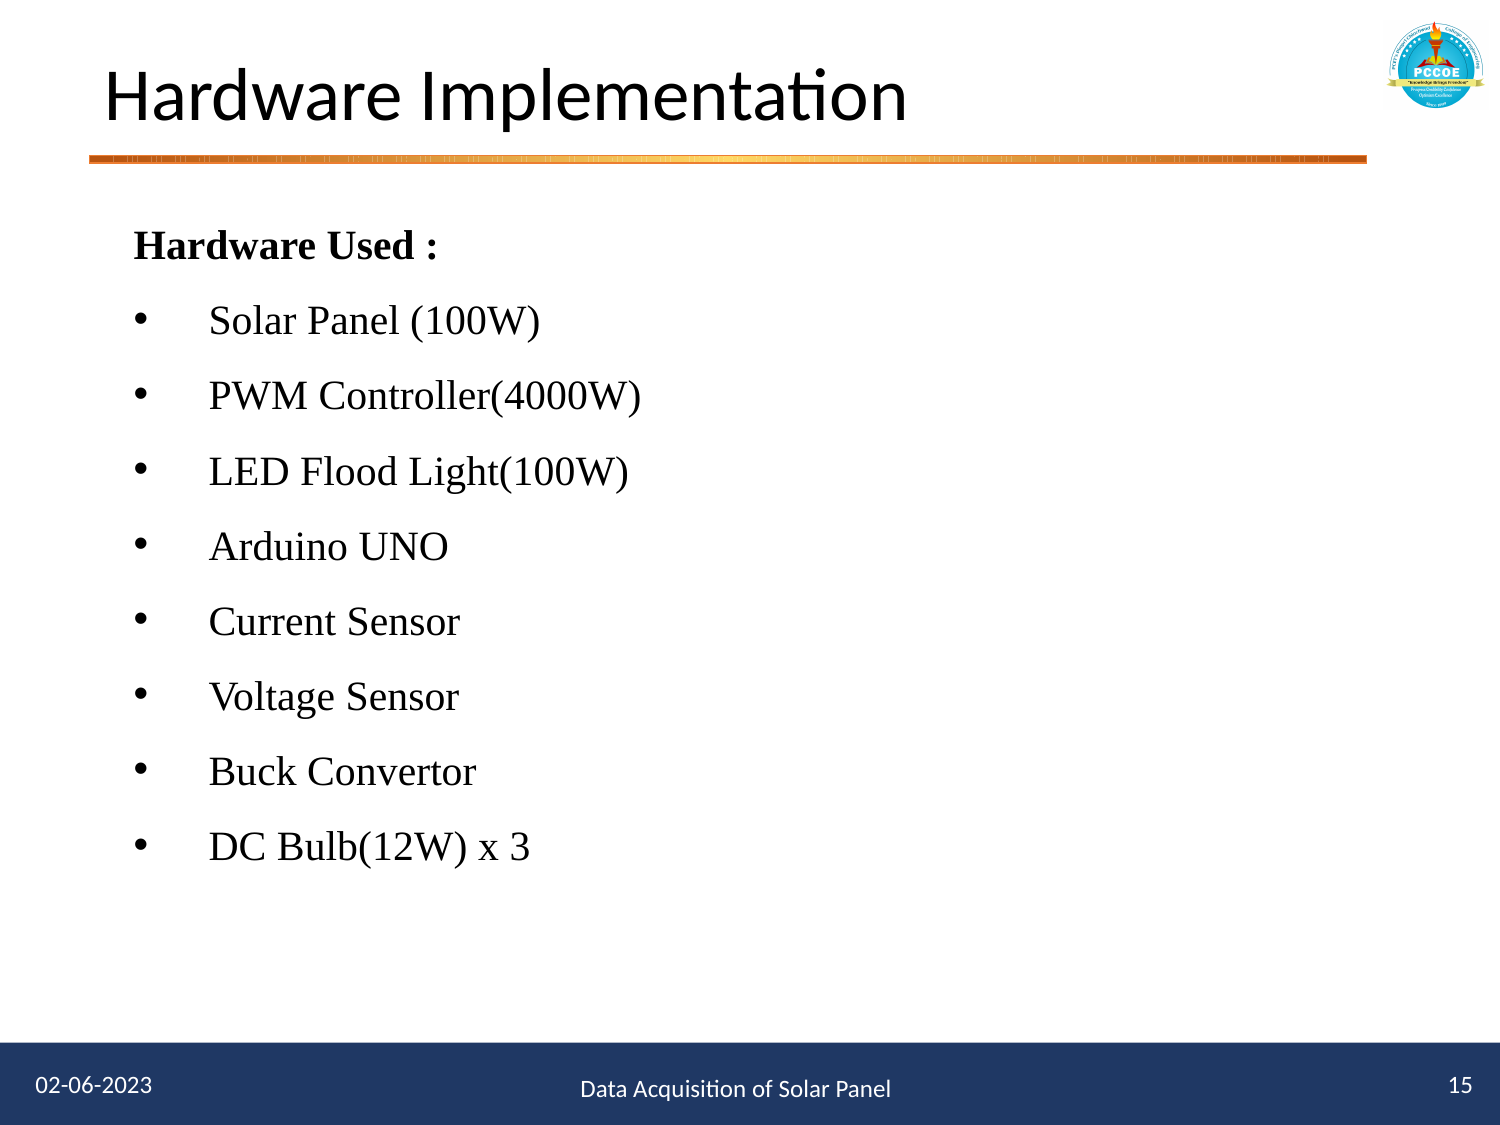

# Hardware Implementation
Hardware Used :
Solar Panel (100W)
PWM Controller(4000W)
LED Flood Light(100W)
Arduino UNO
Current Sensor
Voltage Sensor
Buck Convertor
DC Bulb(12W) x 3

15
02-06-2023
Data Acquisition of Solar Panel